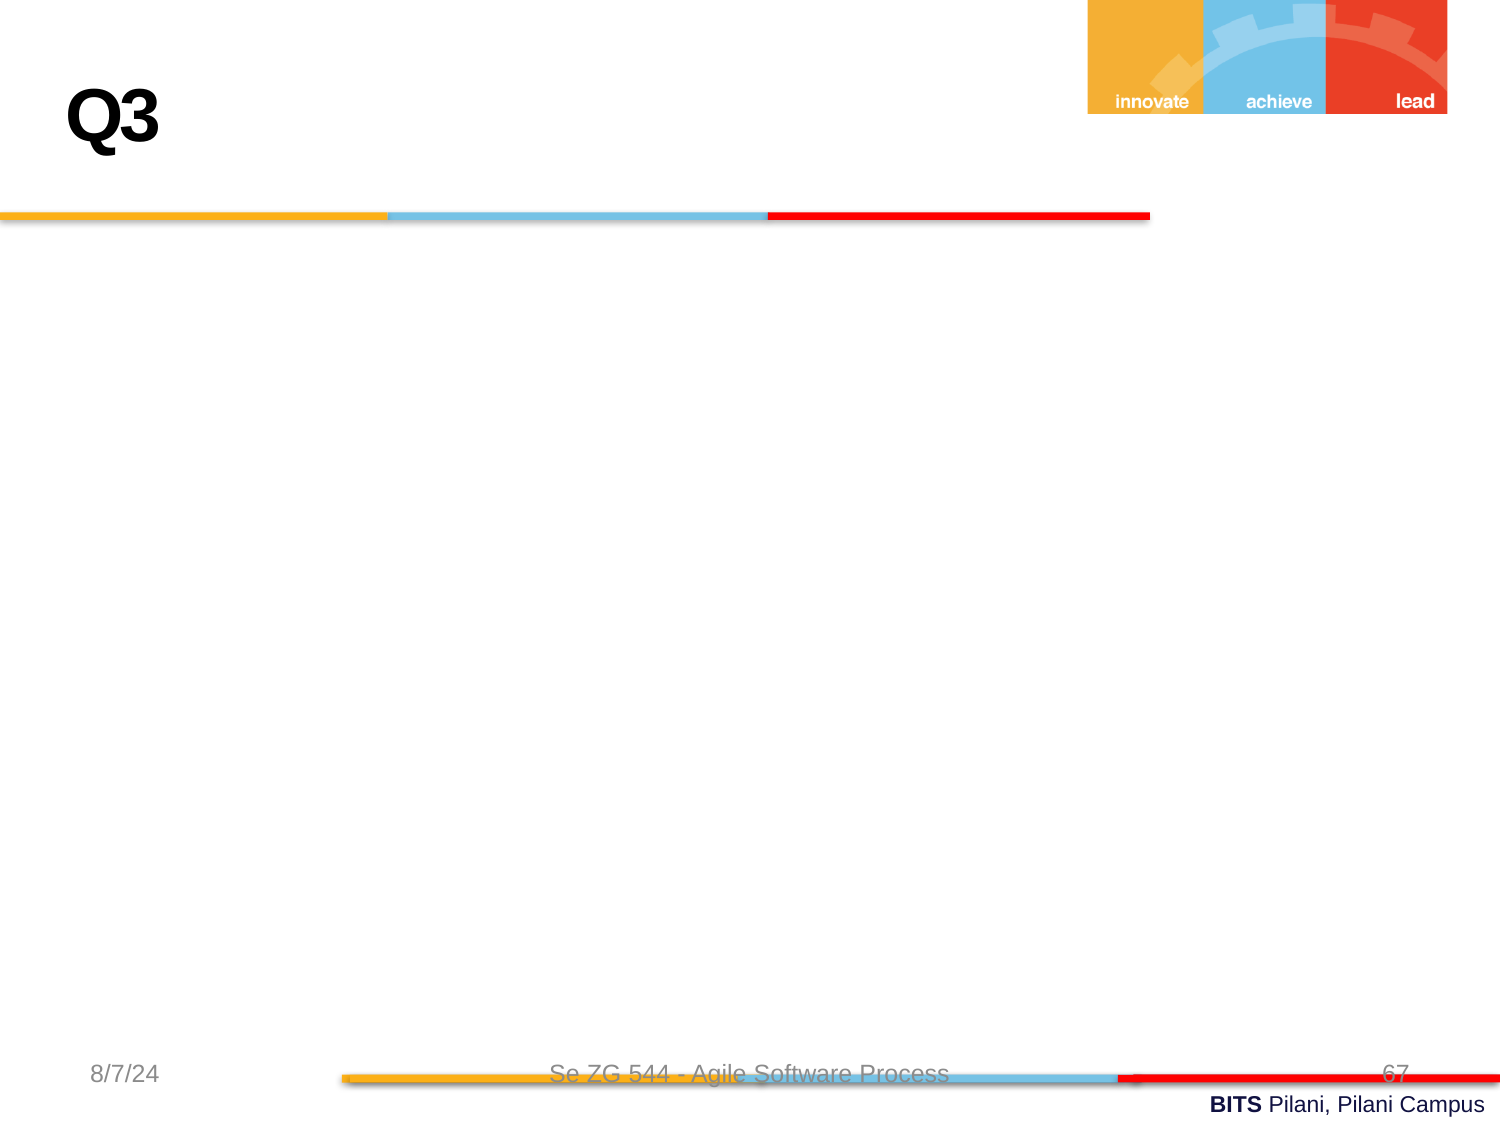

Q3

8/7/24
Se ZG 544 - Agile Software Process
67